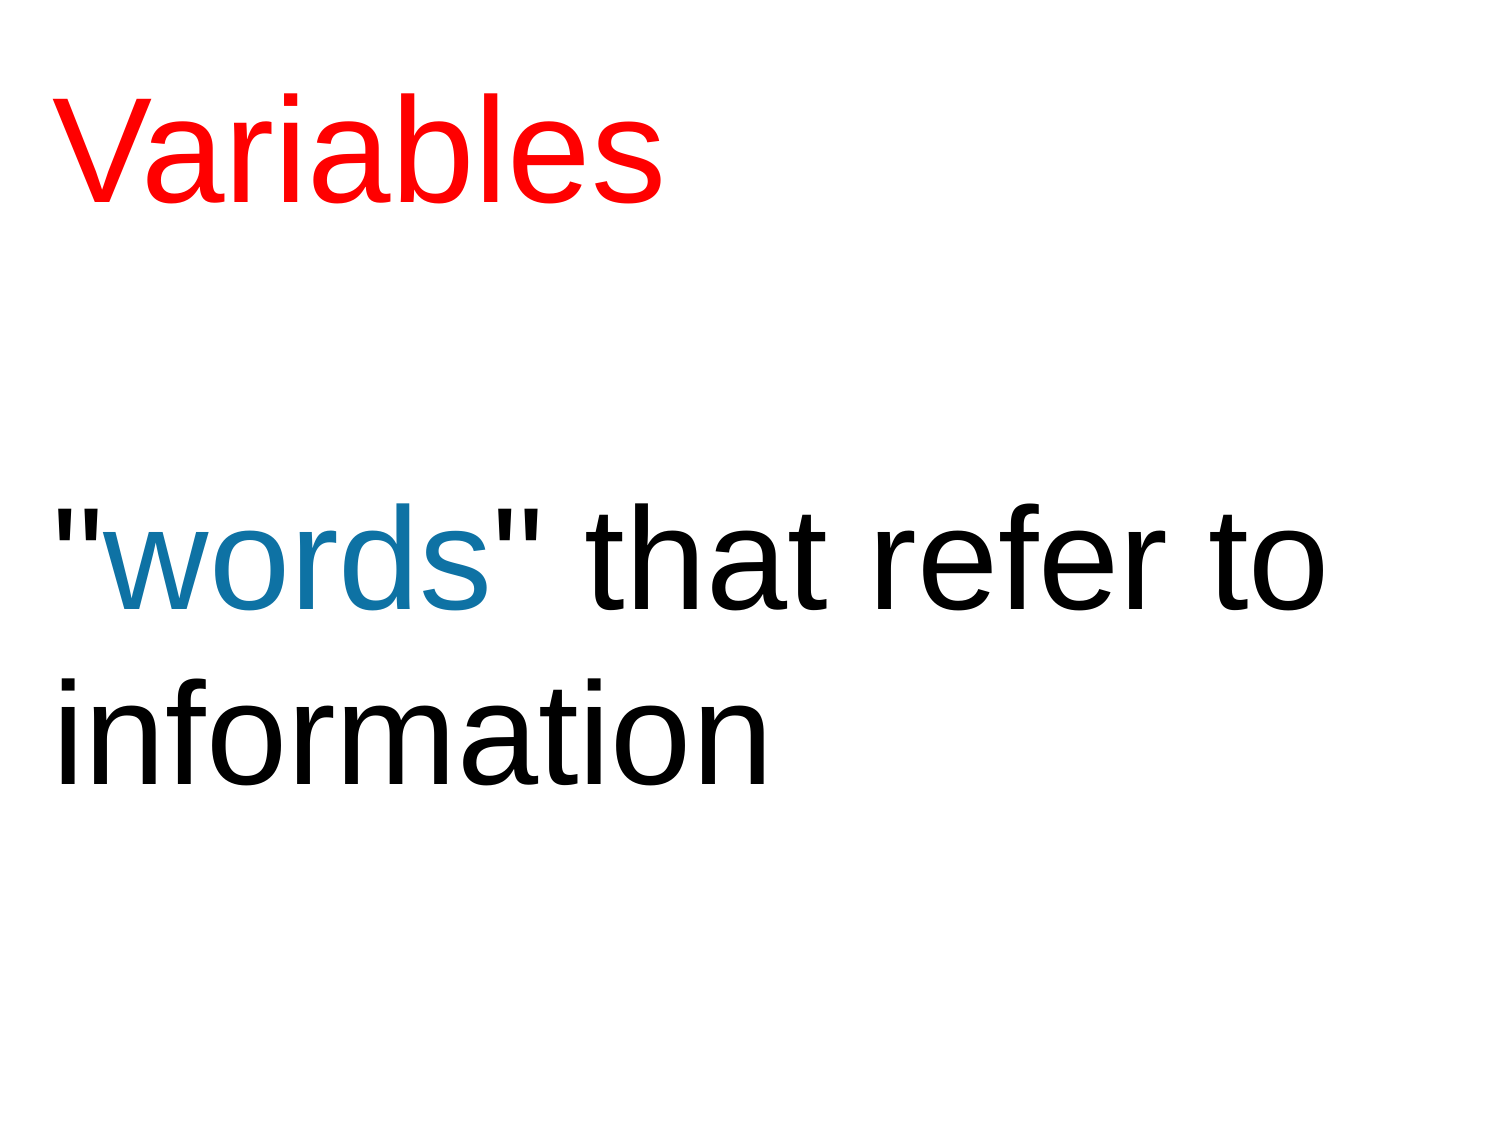

# Variables
"words" that refer to information